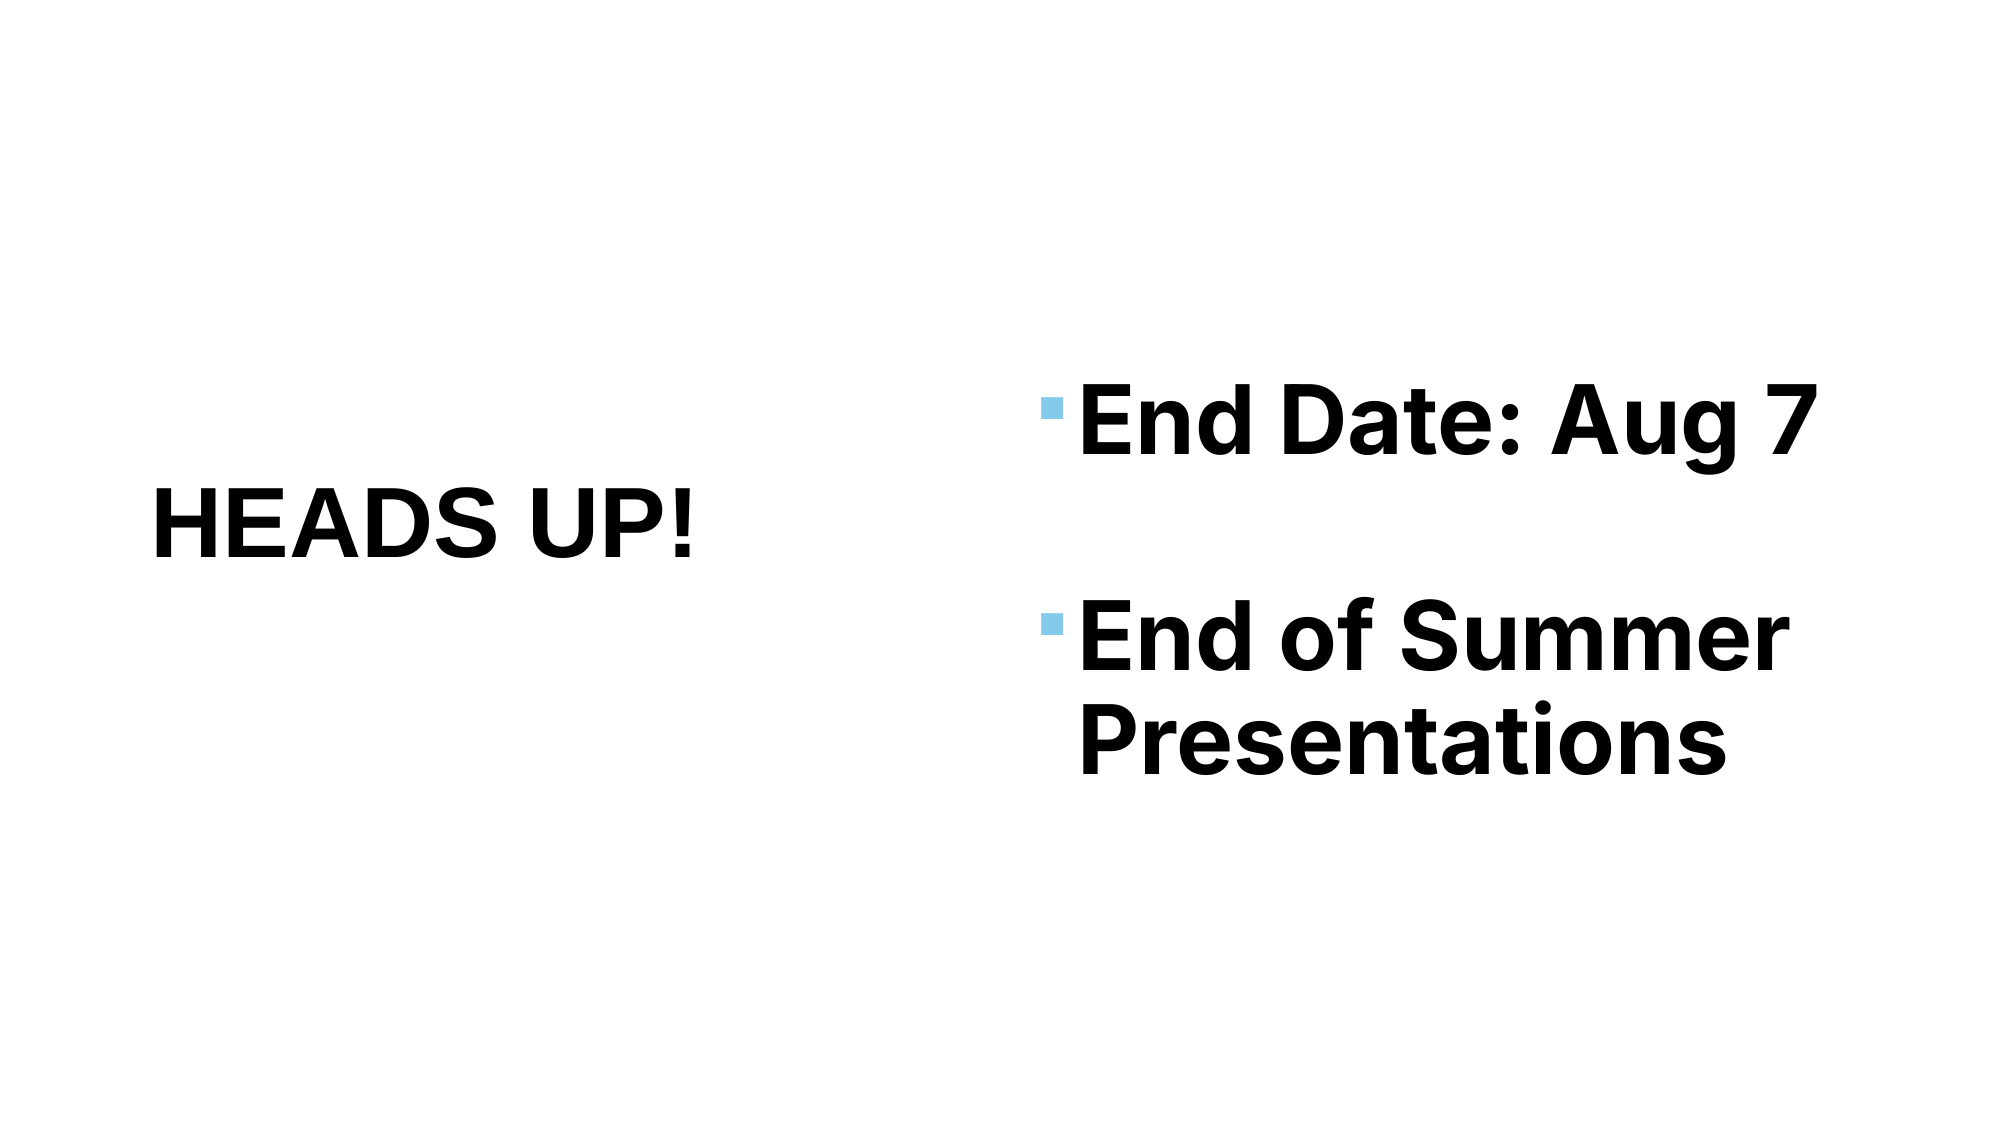

HEADS UP!
End Date: Aug 7

End of Summer Presentations